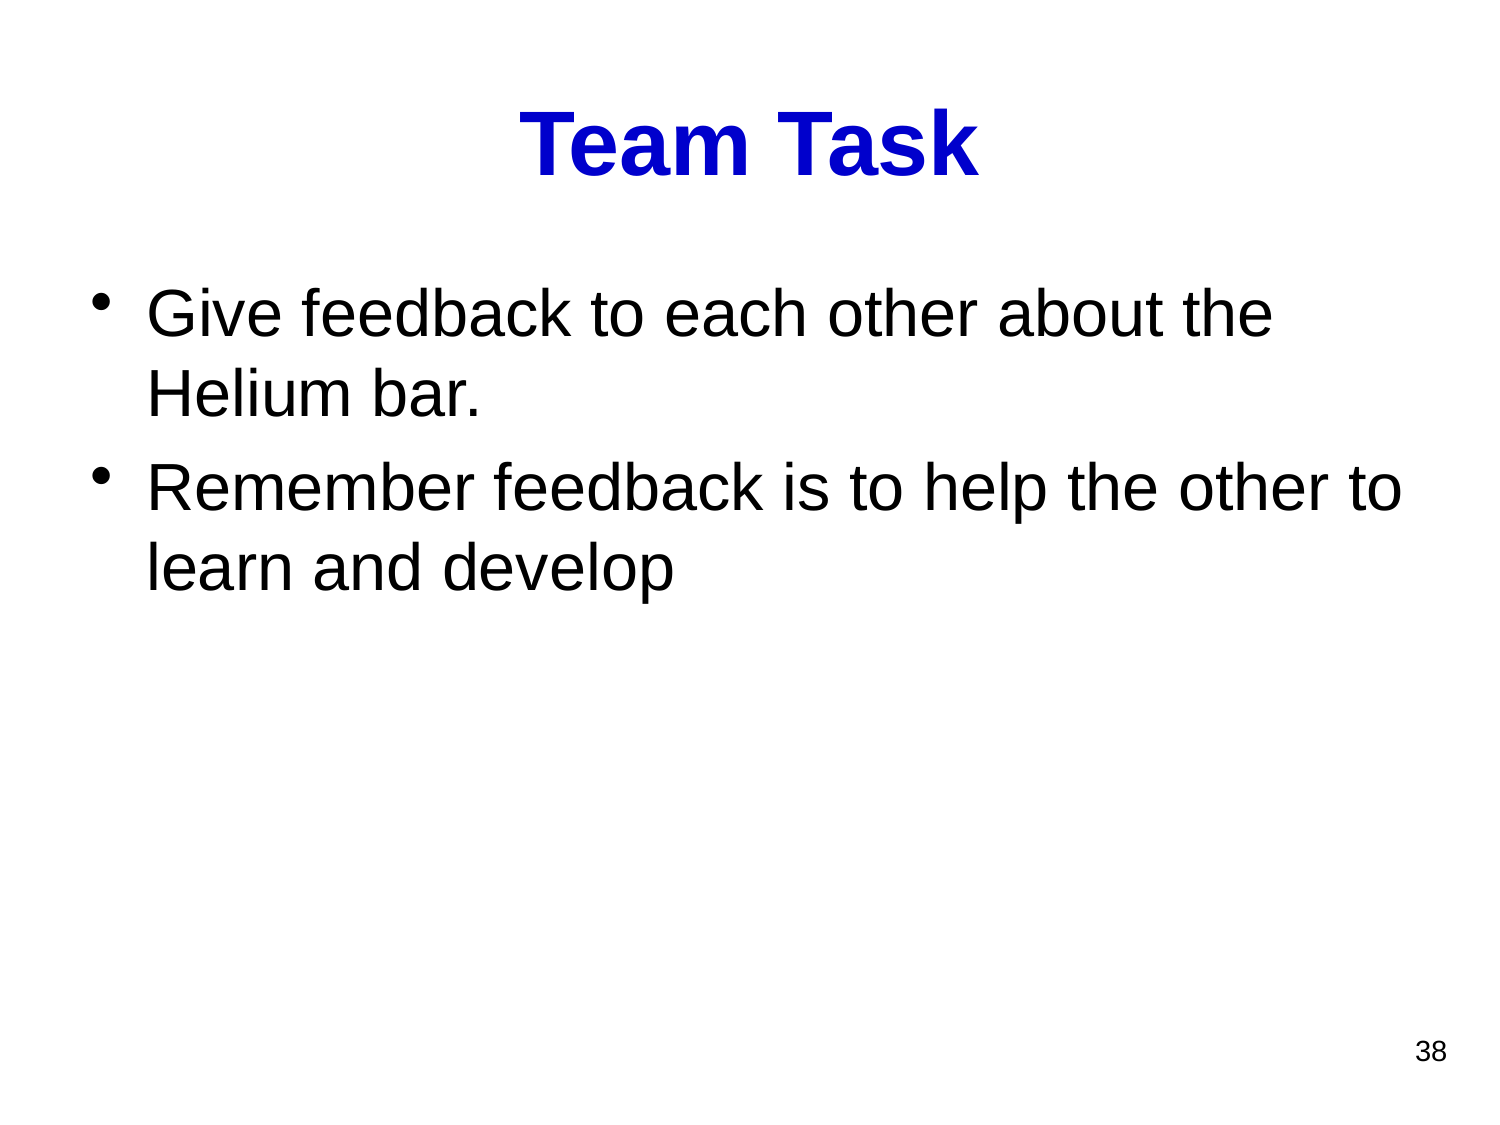

# Team Task
Give feedback to each other about the Helium bar.
Remember feedback is to help the other to learn and develop
38